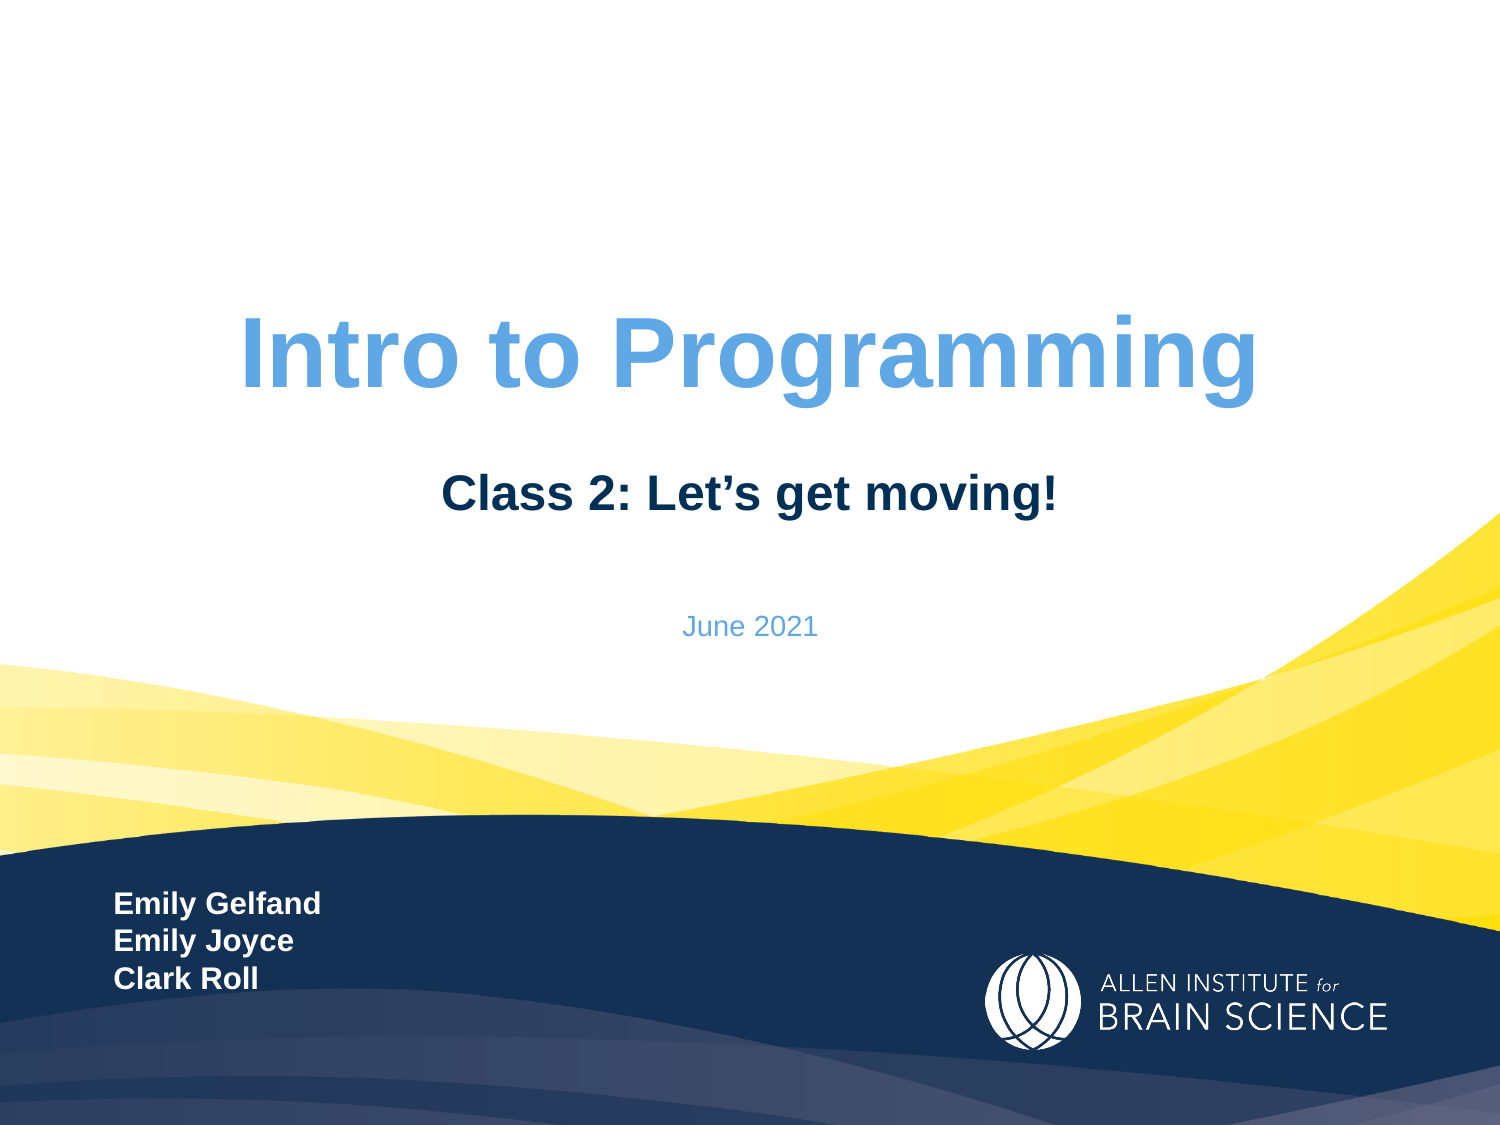

# Intro to Programming
Class 2: Let’s get moving!

June 2021
Emily Gelfand
Emily Joyce
Clark Roll